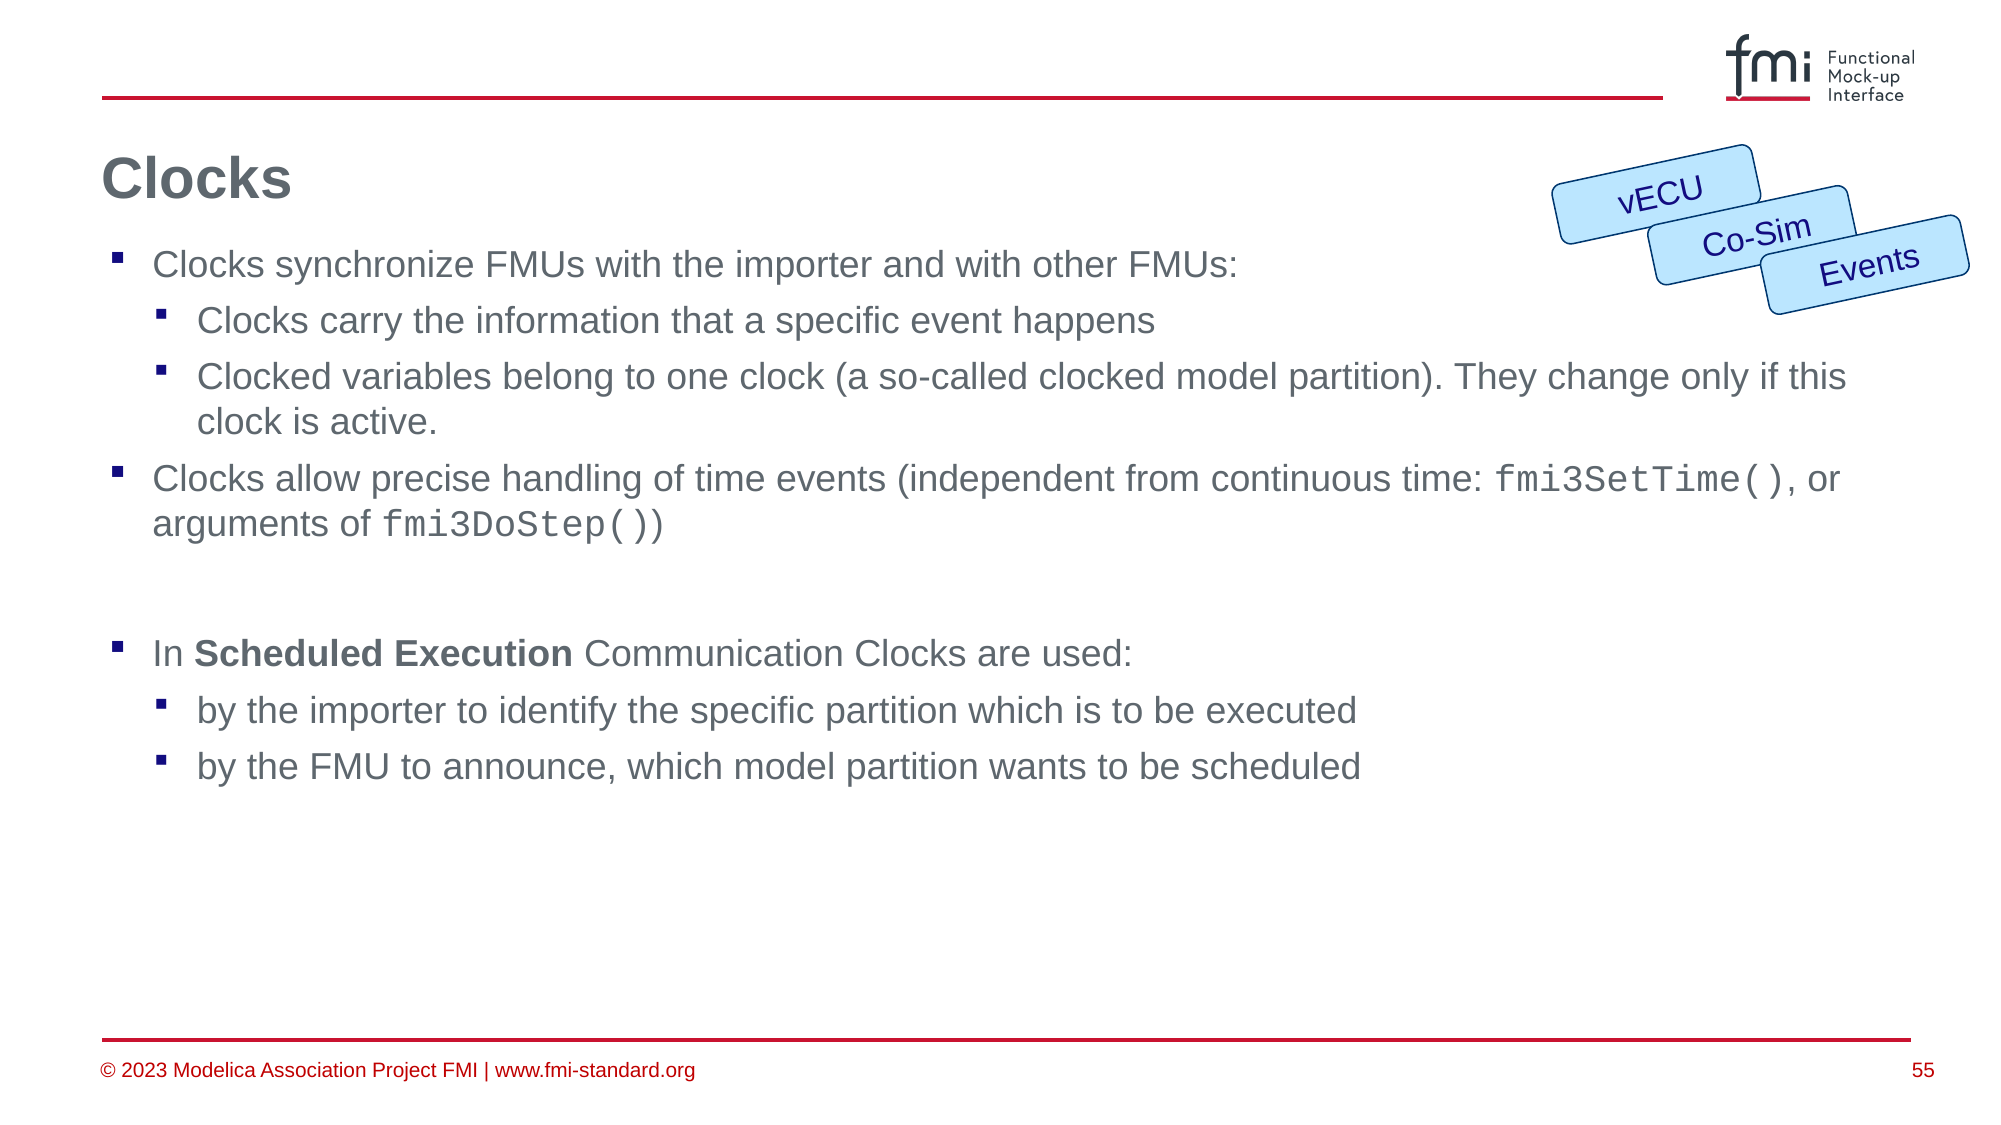

# Clocks
vECU
Co-Sim
Events
Clocks synchronize FMUs with the importer and with other FMUs:
Clocks carry the information that a specific event happens
Clocked variables belong to one clock (a so-called clocked model partition). They change only if this clock is active.
Clocks allow precise handling of time events (independent from continuous time: fmi3SetTime(), or arguments of fmi3DoStep())

In Scheduled Execution Communication Clocks are used:
by the importer to identify the specific partition which is to be executed
by the FMU to announce, which model partition wants to be scheduled